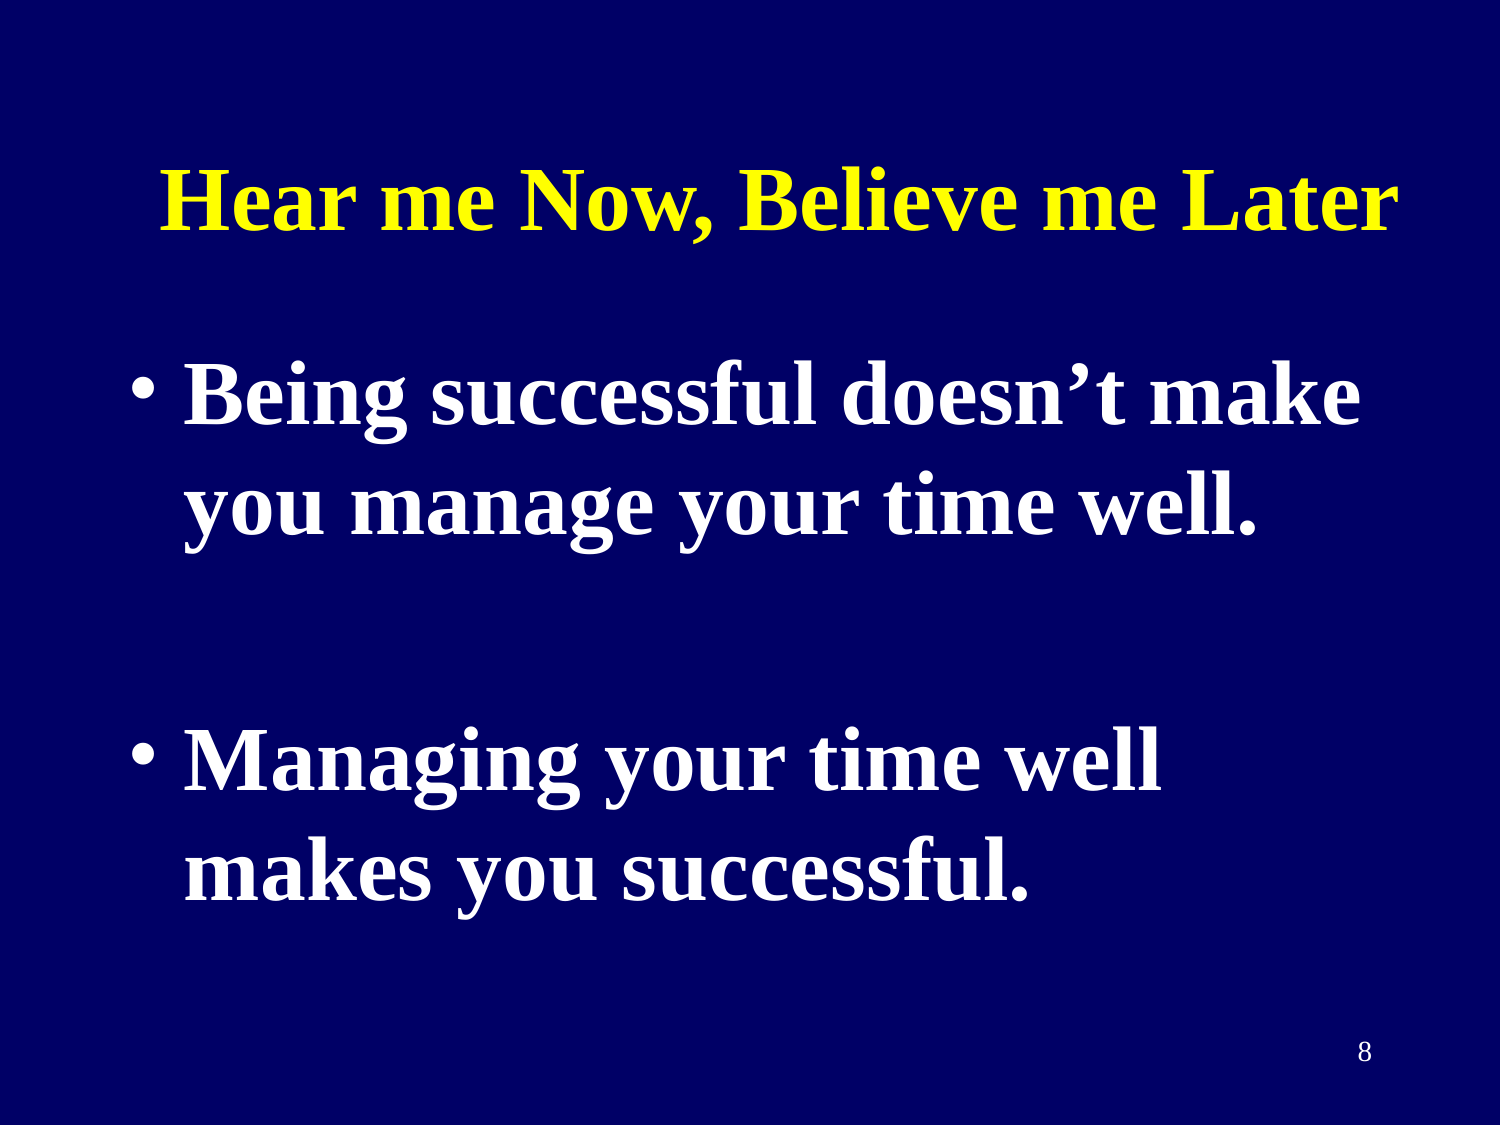

# Hear me Now, Believe me Later
Being successful doesn’t make you manage your time well.

Managing your time well makes you successful.
8